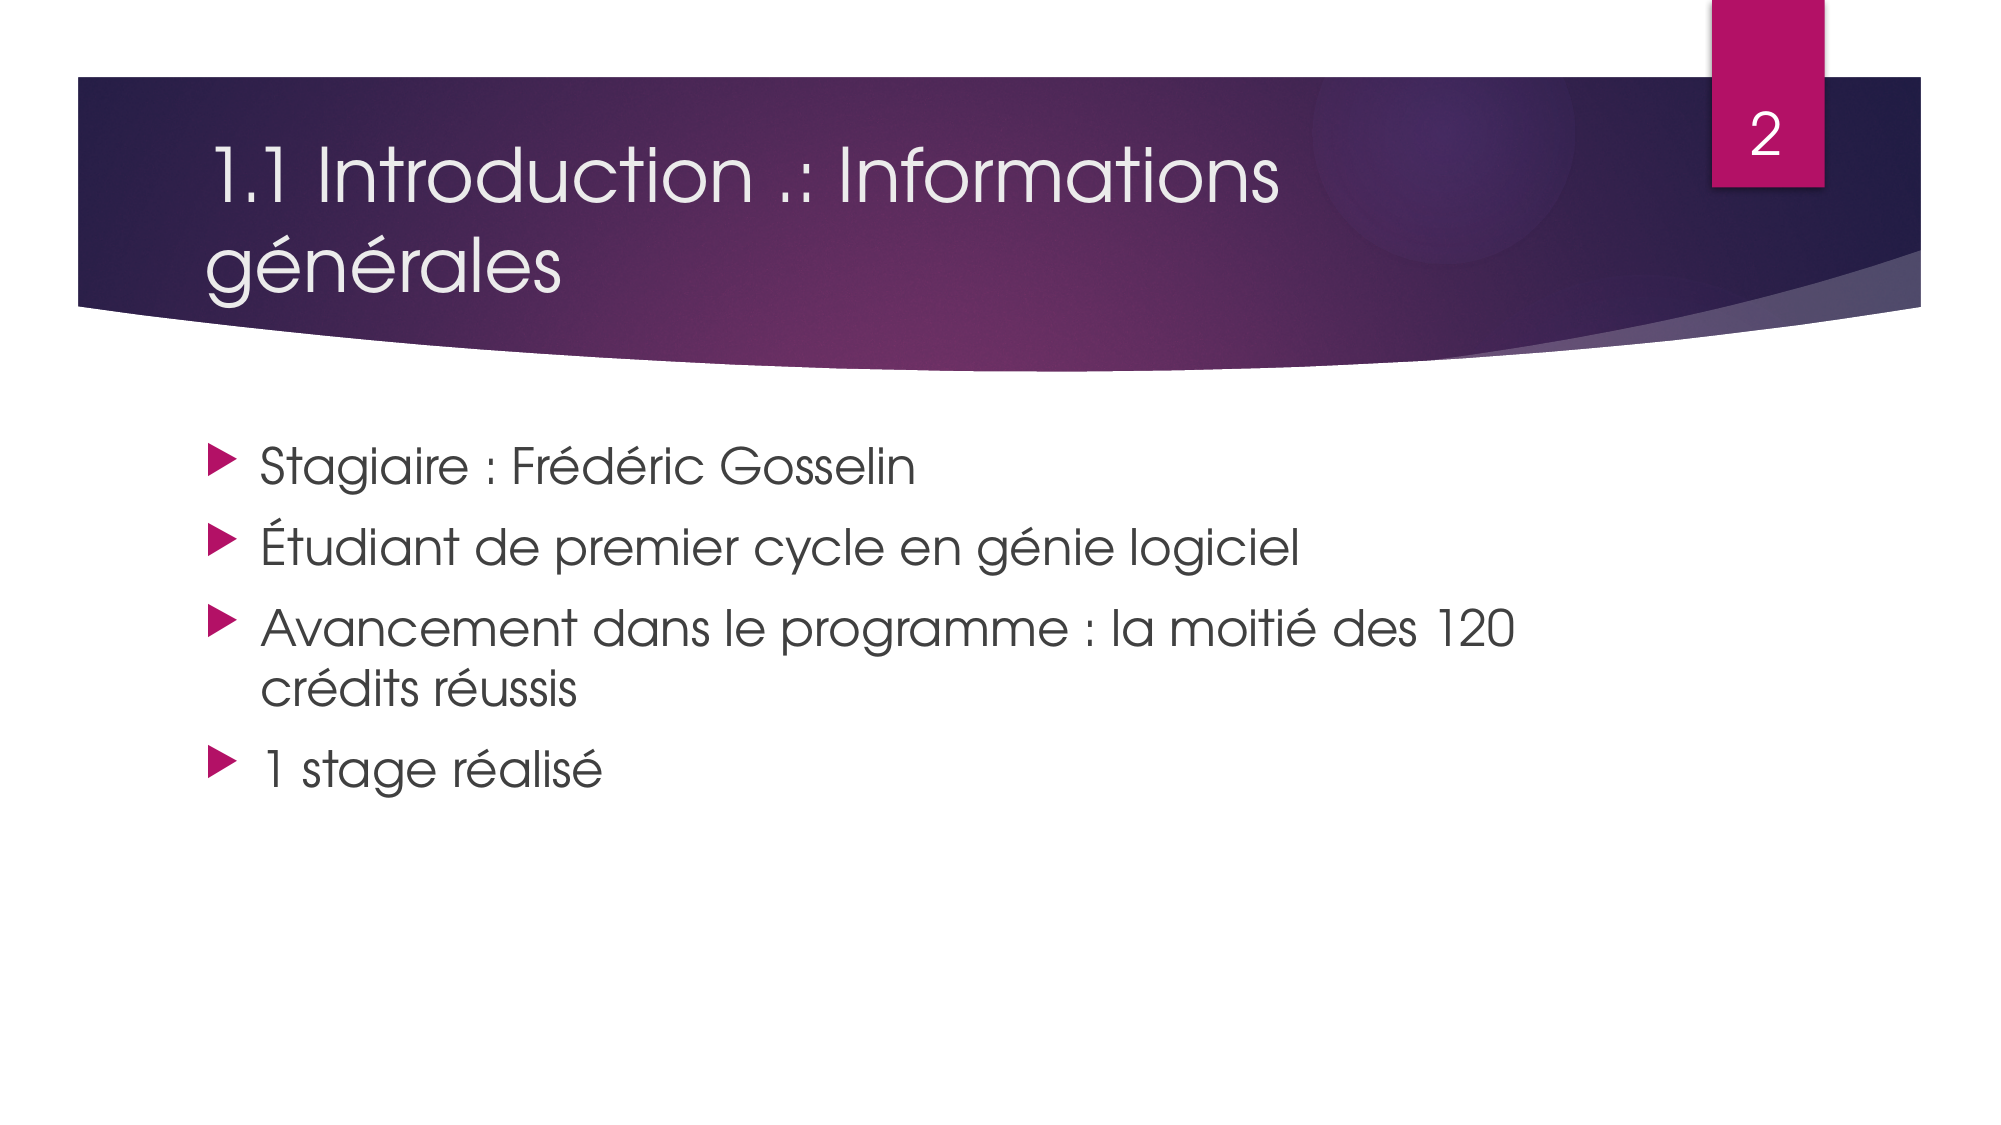

2
# 1.1 Introduction .: Informations générales
Stagiaire : Frédéric Gosselin
Étudiant de premier cycle en génie logiciel
Avancement dans le programme : la moitié des 120 crédits réussis
1 stage réalisé